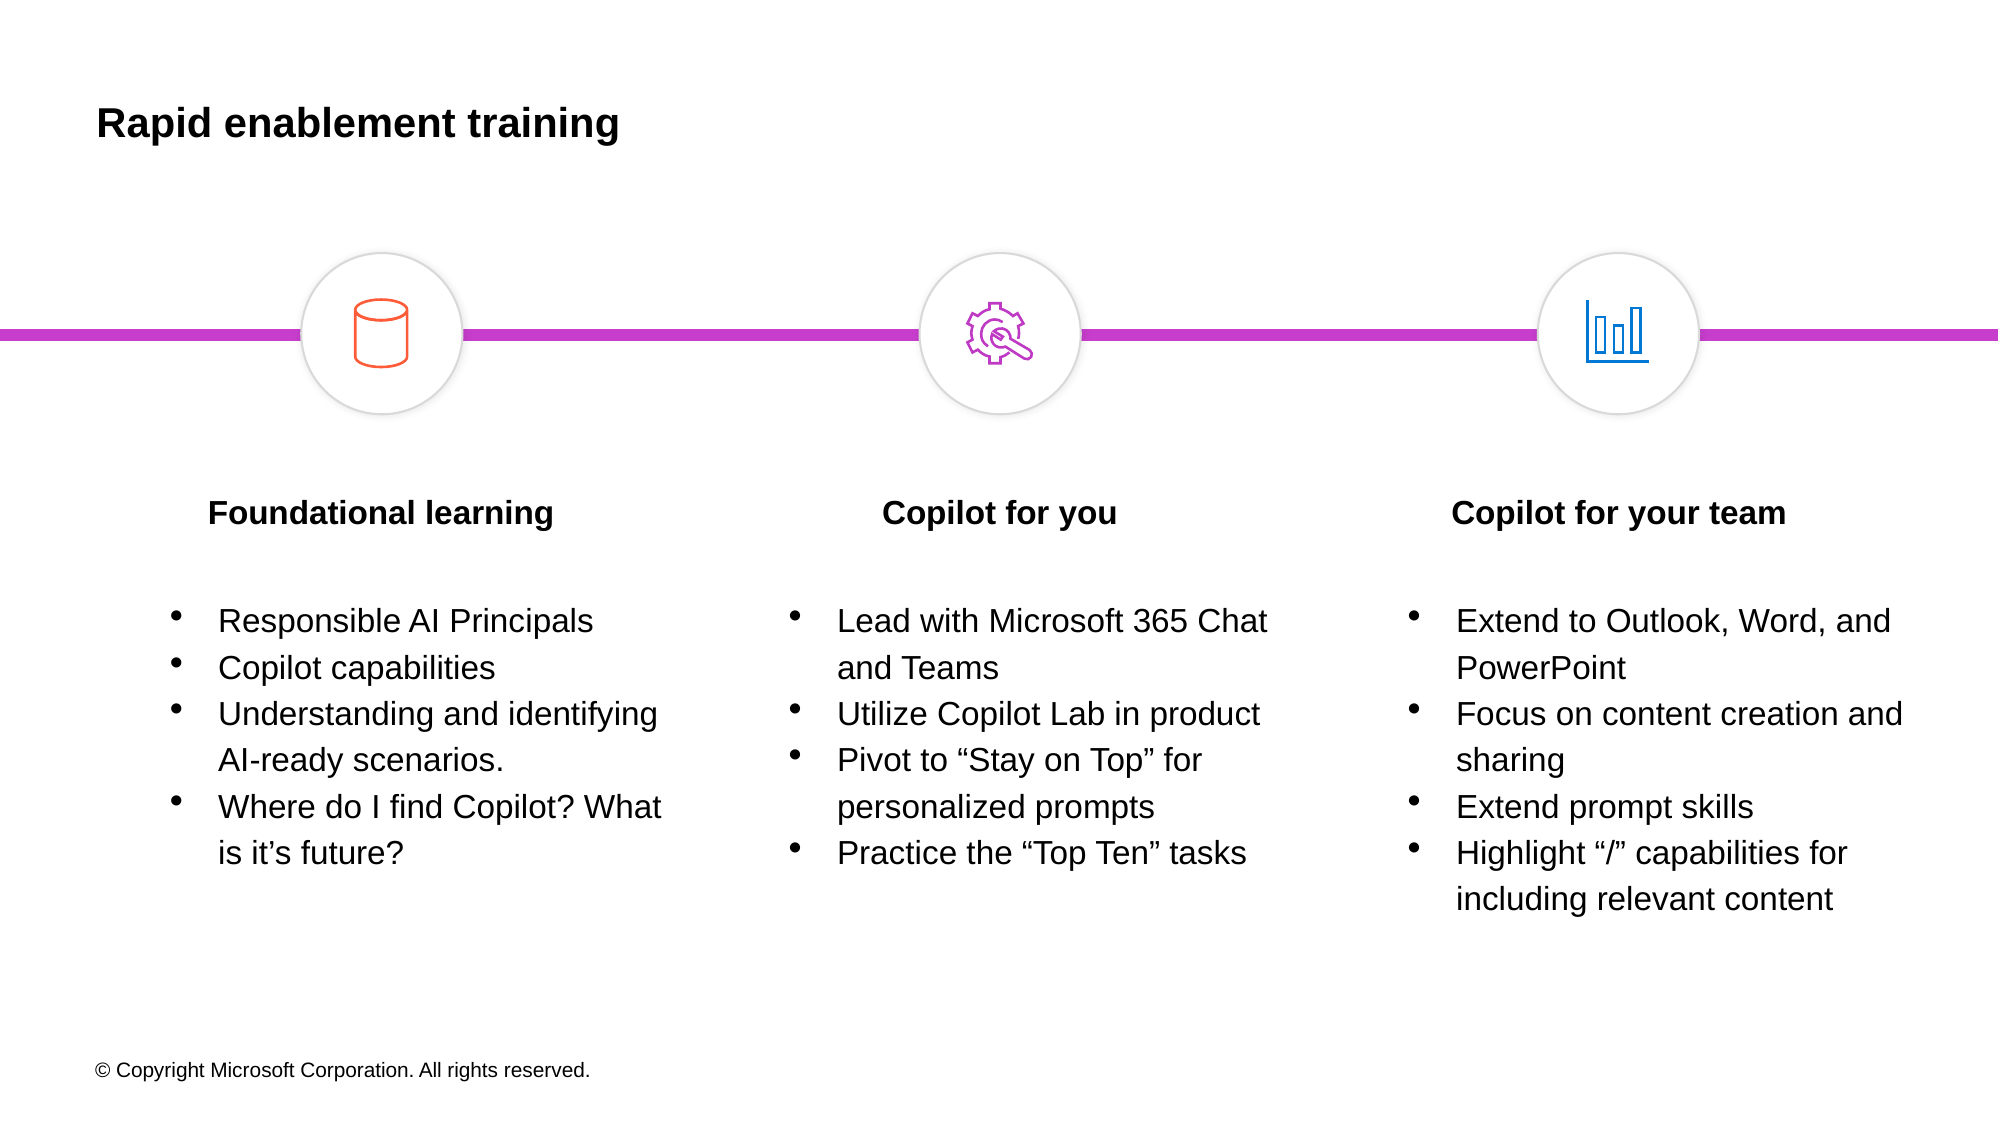

# Rapid enablement training

Foundational learning
Copilot for you
Copilot for your team
Responsible AI Principals
Copilot capabilities
Understanding and identifying AI-ready scenarios.
Where do I find Copilot? What is it’s future?
Lead with Microsoft 365 Chat and Teams
Utilize Copilot Lab in product
Pivot to “Stay on Top” for personalized prompts
Practice the “Top Ten” tasks
Extend to Outlook, Word, and PowerPoint
Focus on content creation and sharing
Extend prompt skills
Highlight “/” capabilities for including relevant content
© Copyright Microsoft Corporation. All rights reserved.